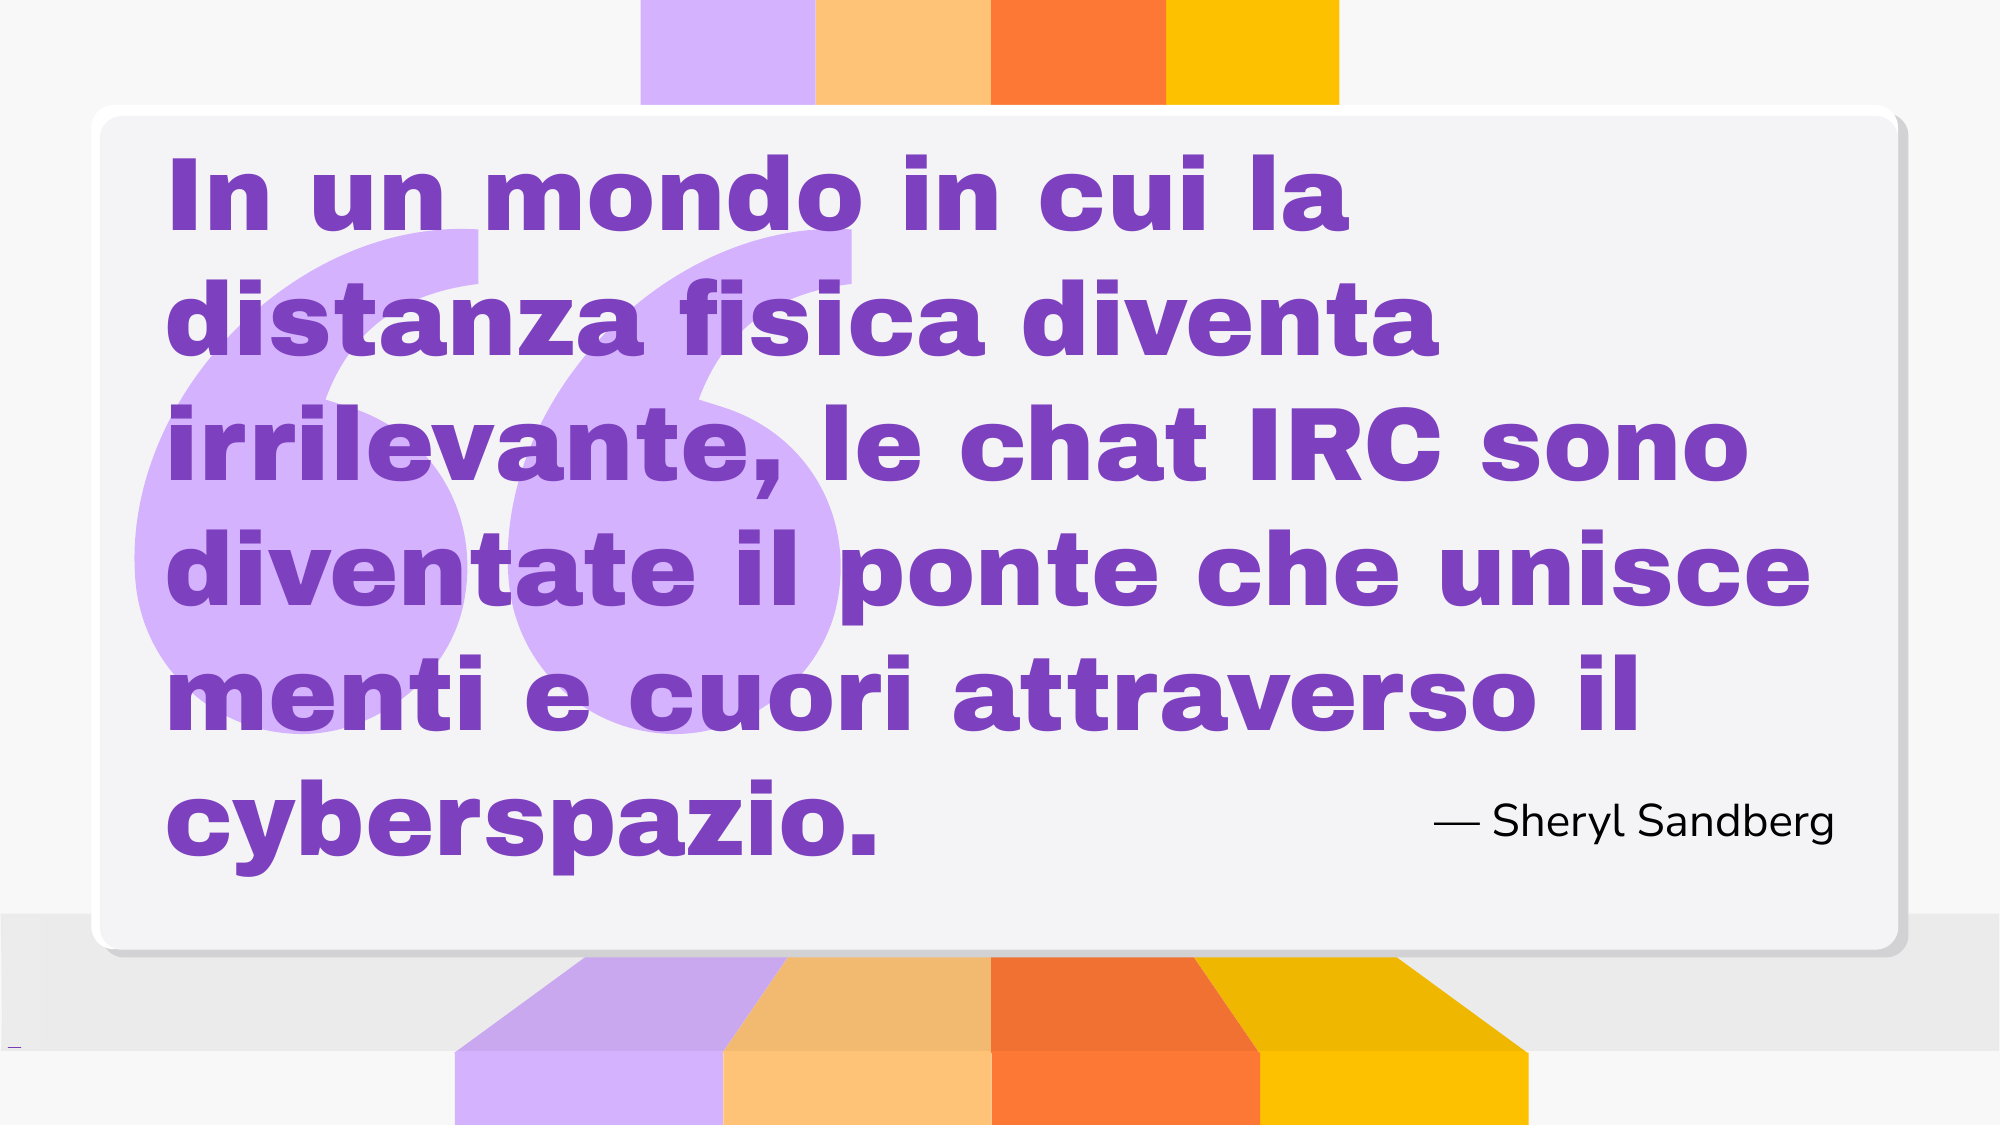

# In un mondo in cui la distanza fisica diventa irrilevante, le chat IRC sono diventate il ponte che unisce menti e cuori attraverso il cyberspazio.
― Sheryl Sandberg